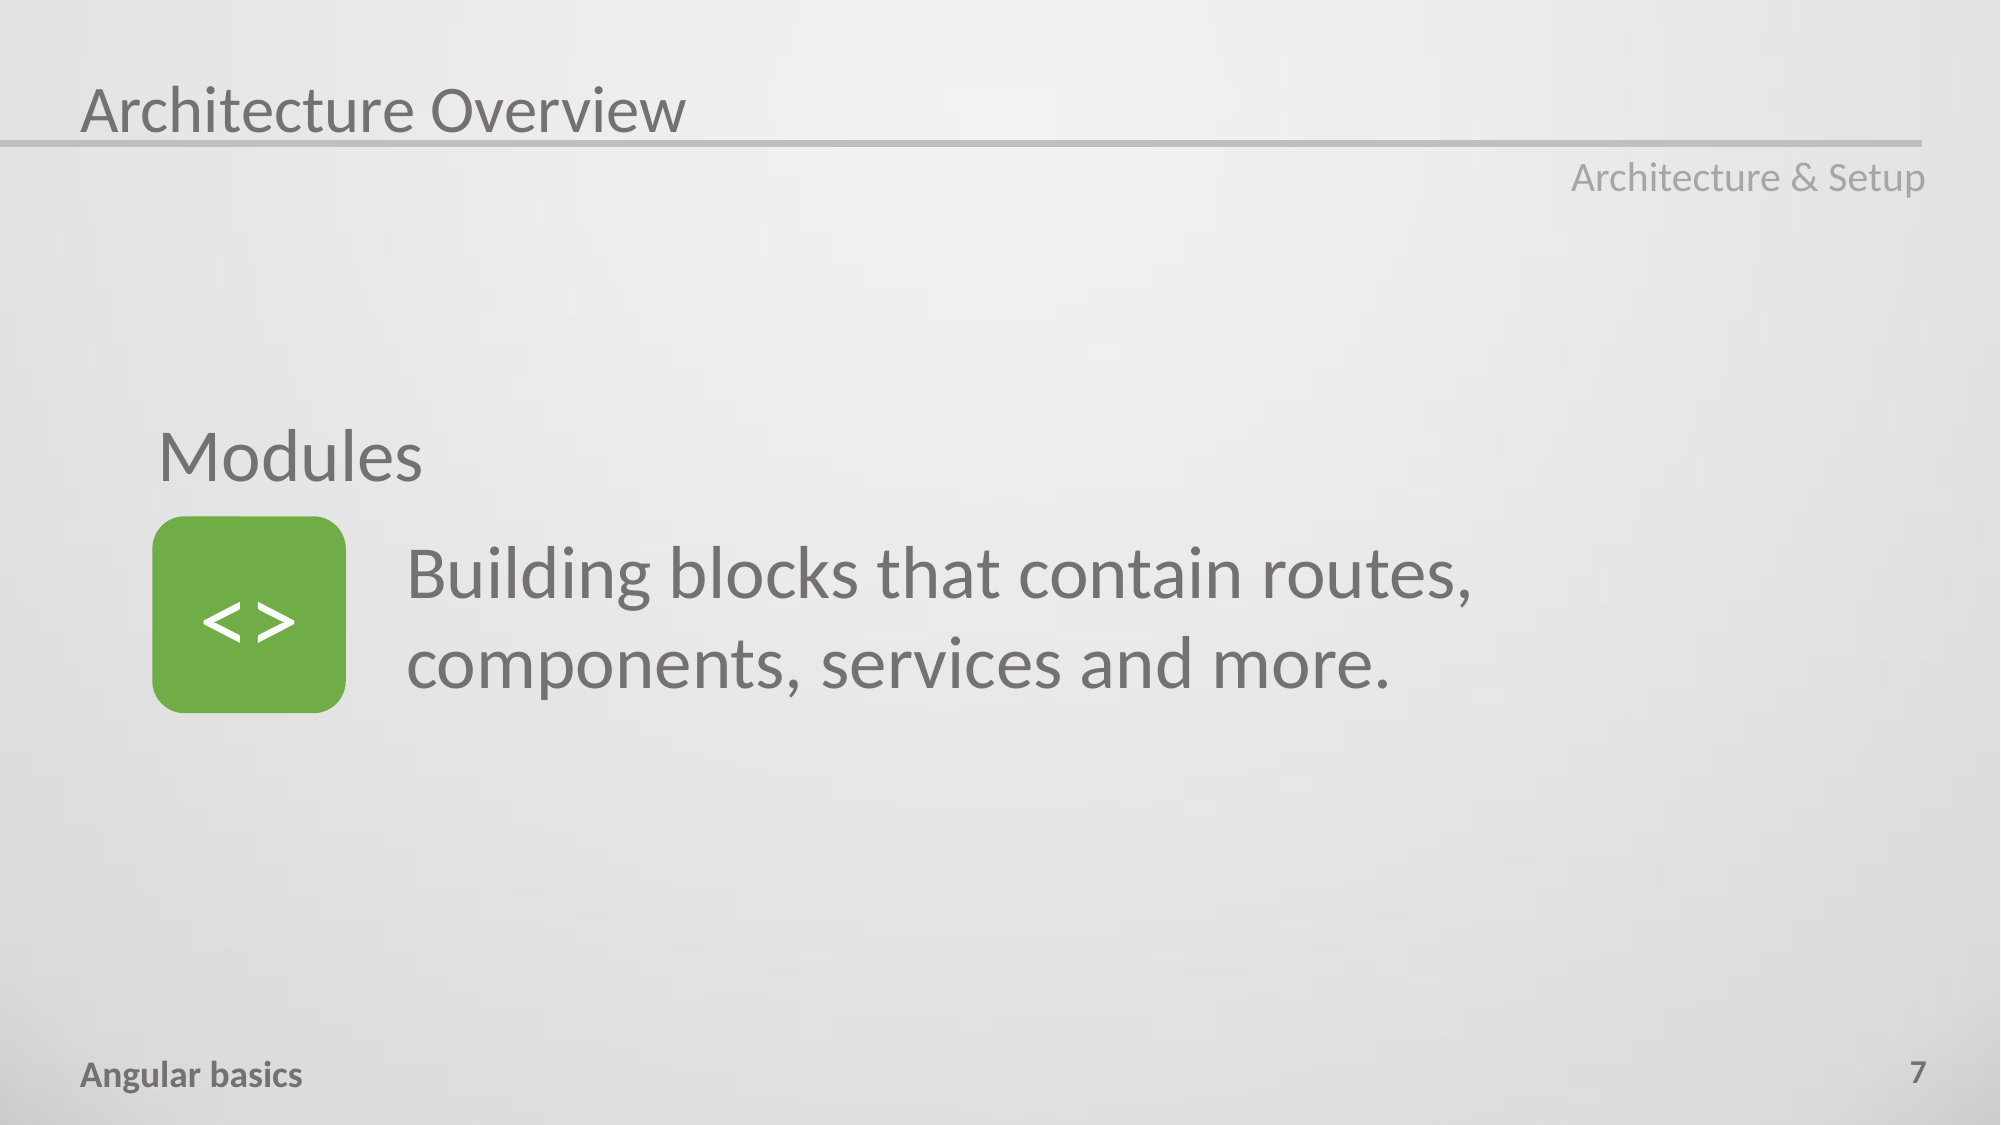

Architecture Overview
Architecture & Setup
Modules
<>
Building blocks that contain routes, components, services and more.
7
Angular basics